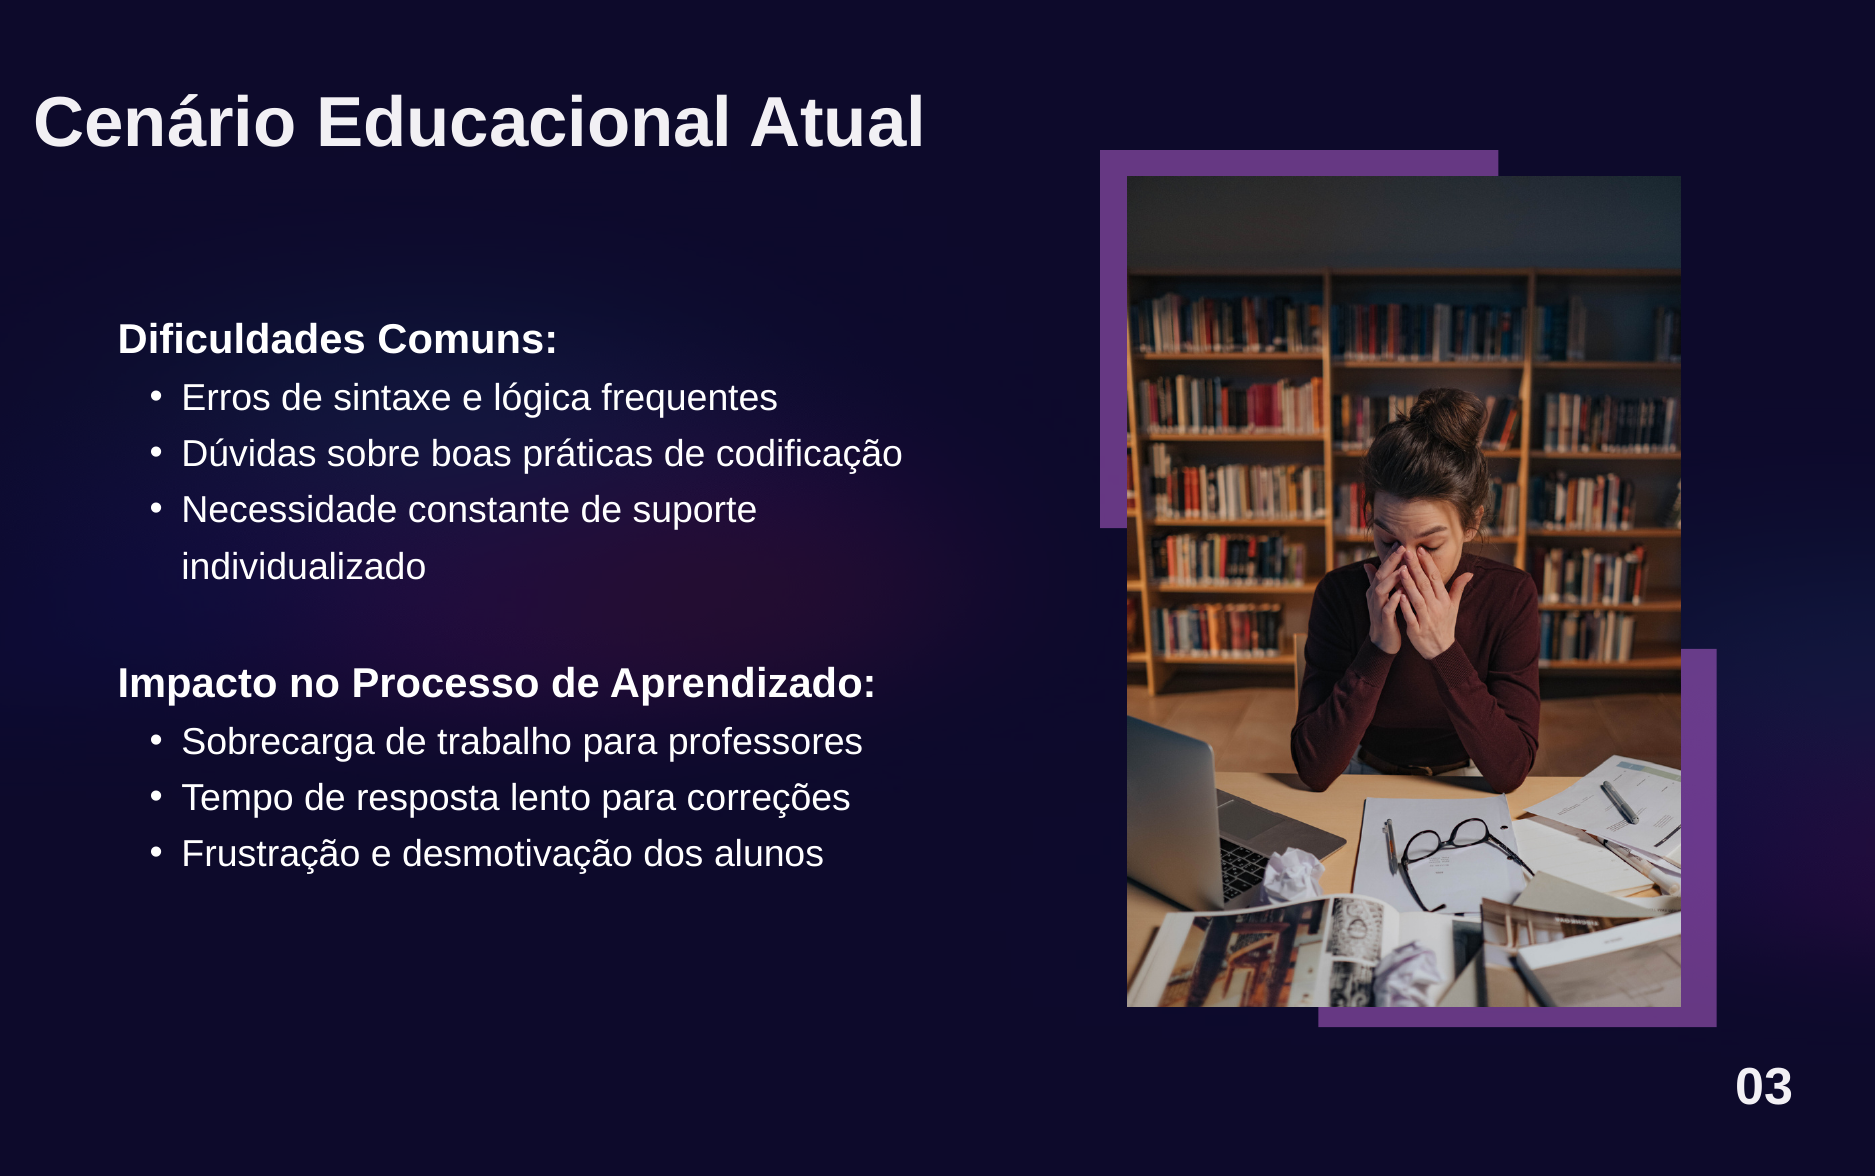

Cenário Educacional Atual

Dificuldades Comuns:
Erros de sintaxe e lógica frequentes
Dúvidas sobre boas práticas de codificação
Necessidade constante de suporte individualizado

Impacto no Processo de Aprendizado:
Sobrecarga de trabalho para professores
Tempo de resposta lento para correções
Frustração e desmotivação dos alunos
03